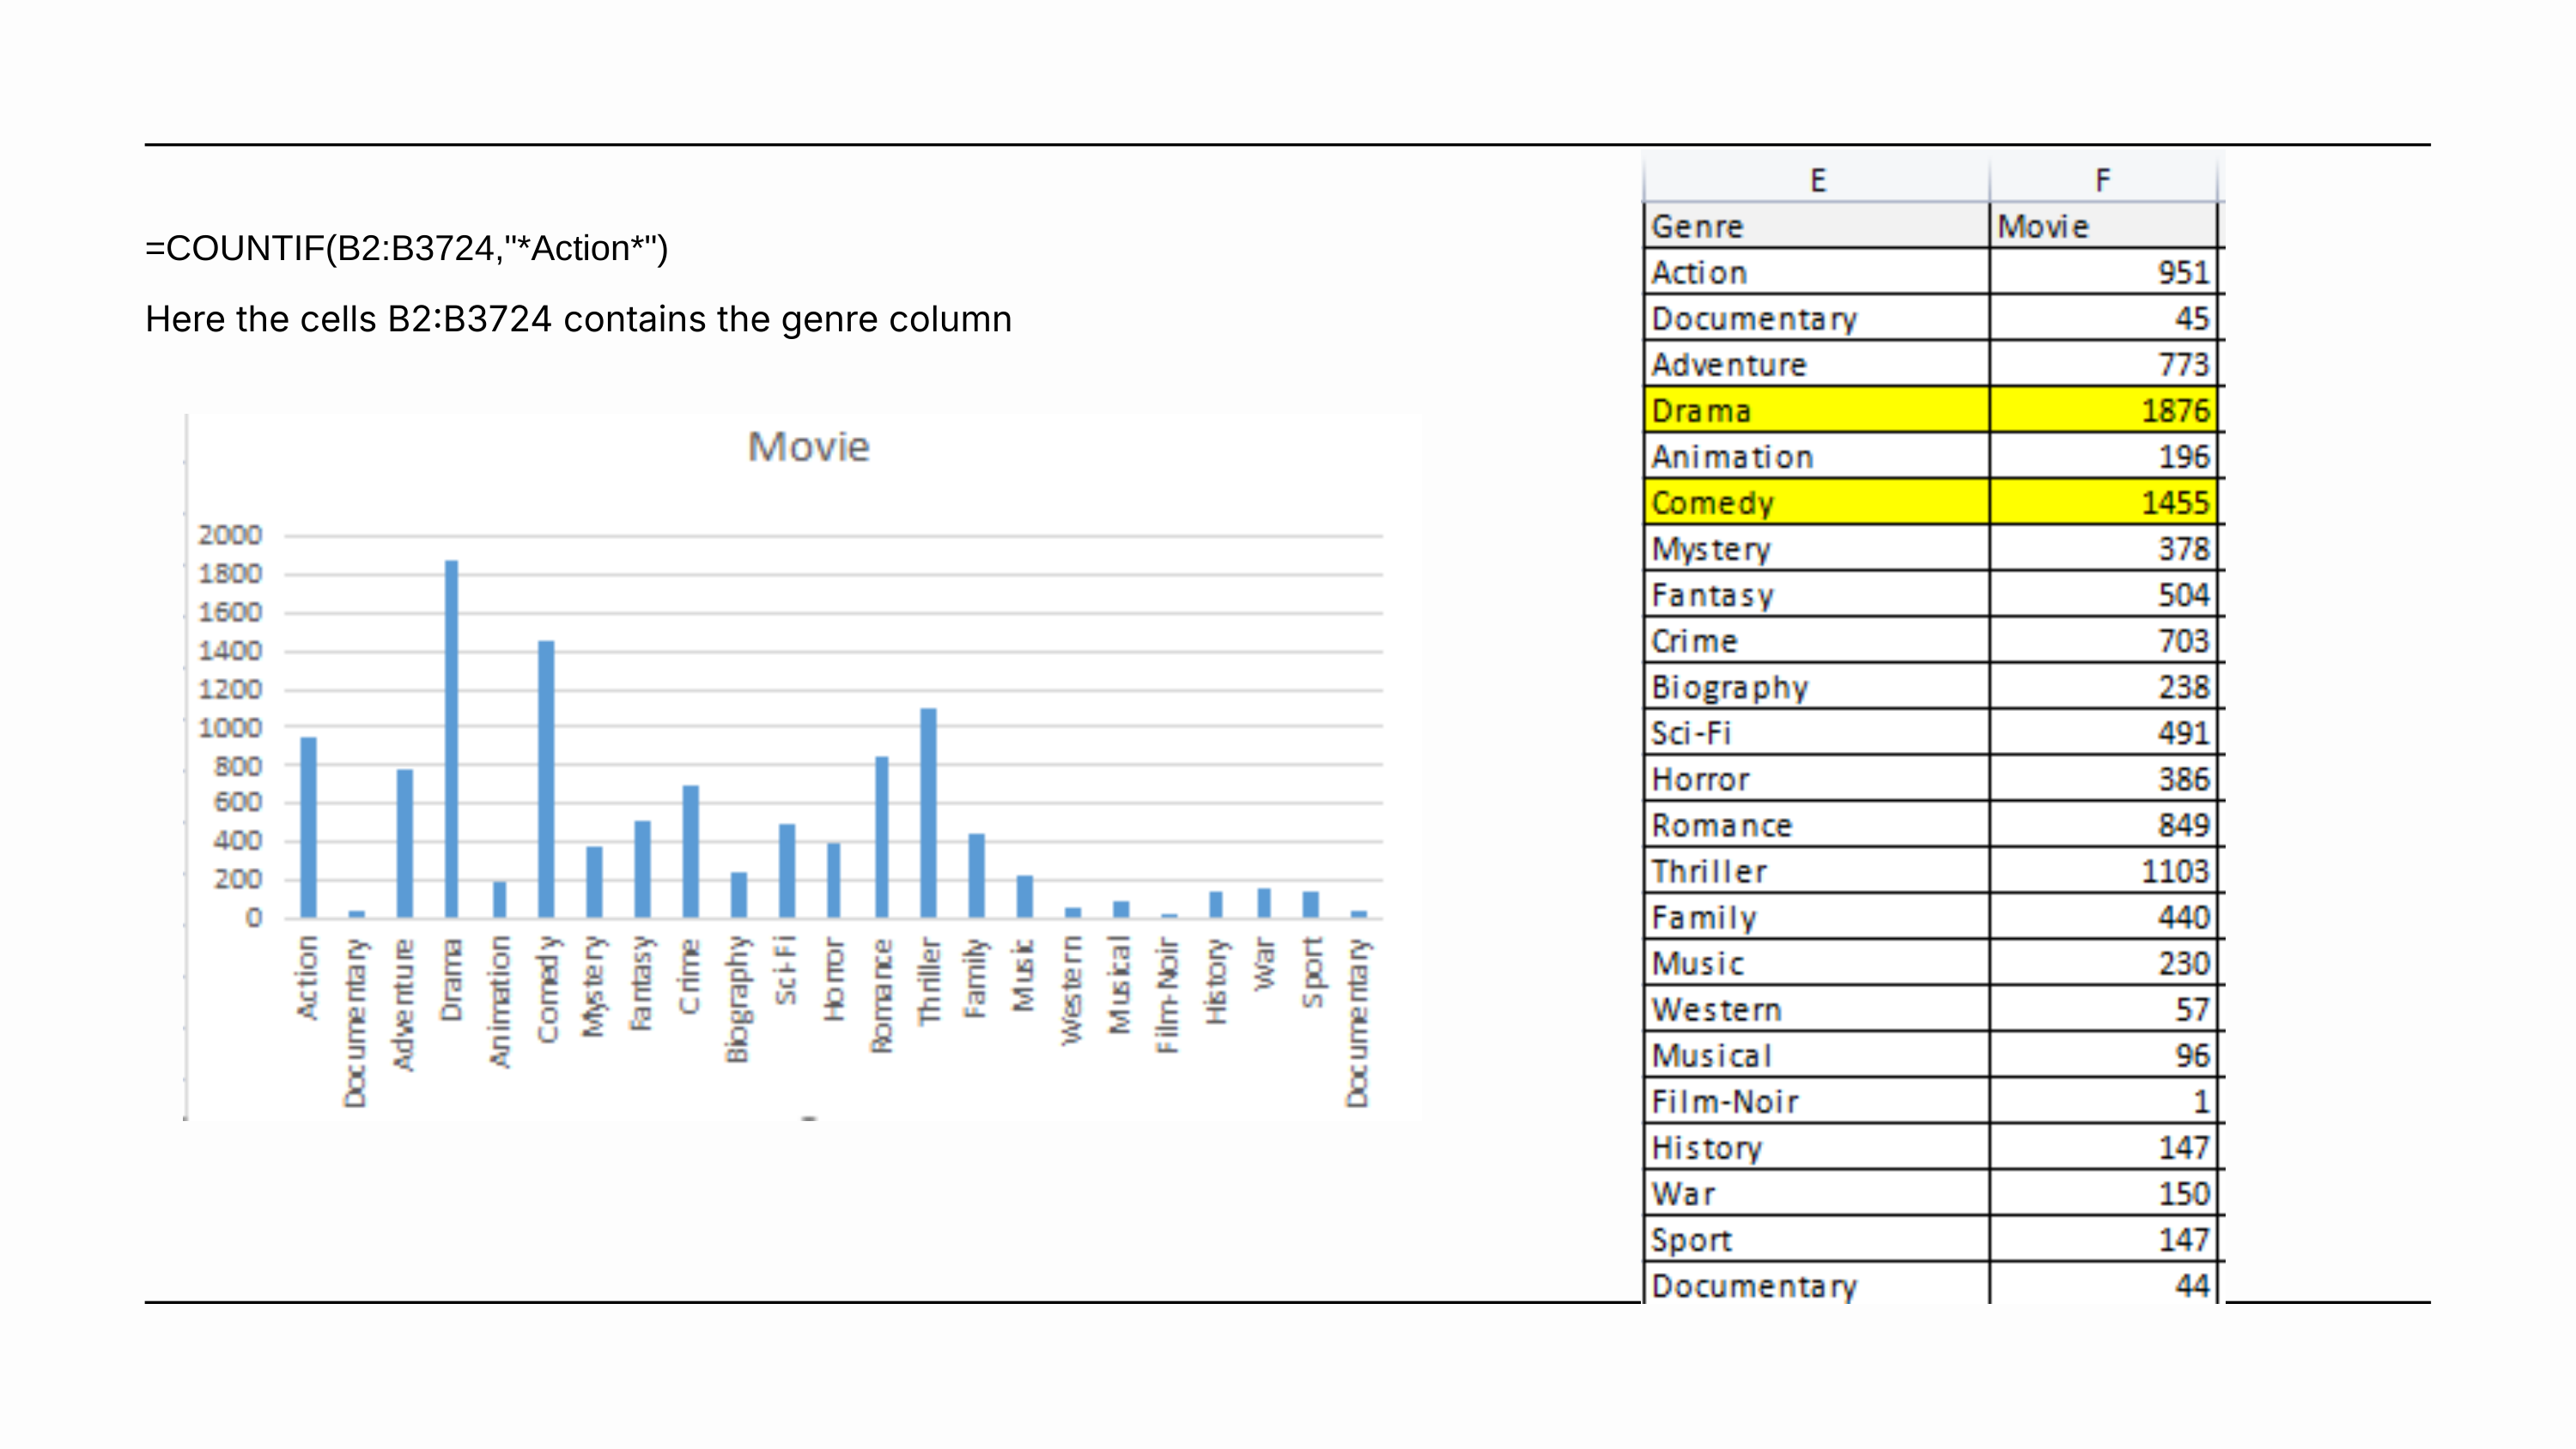

=COUNTIF(B2:B3724,"*Action*")
Here the cells B2:B3724 contains the genre column